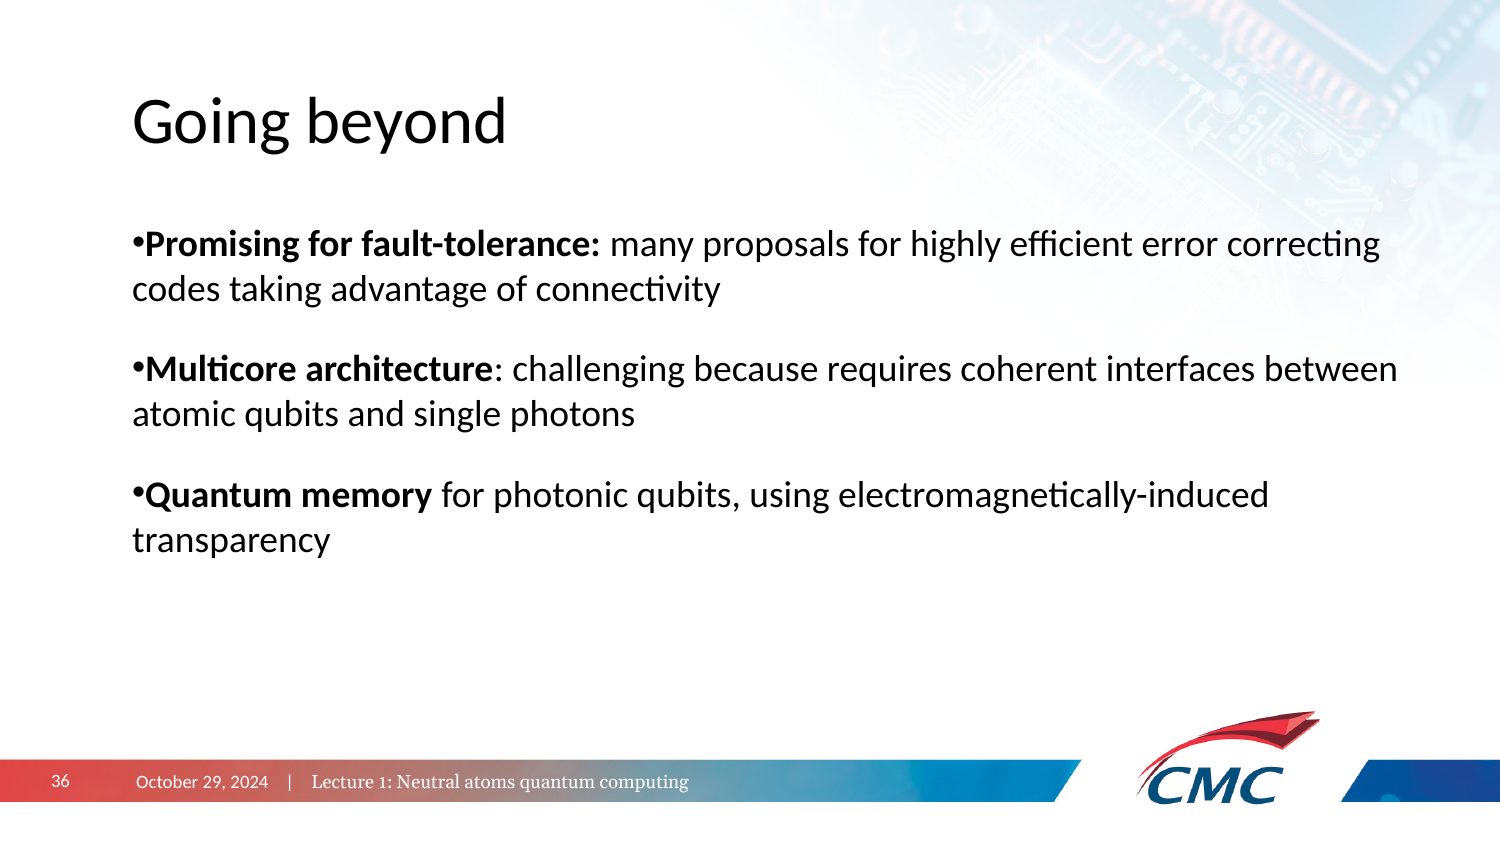

# Going beyond
Promising for fault-tolerance: many proposals for highly efficient error correcting codes taking advantage of connectivity
Multicore architecture: challenging because requires coherent interfaces between atomic qubits and single photons
Quantum memory for photonic qubits, using electromagnetically-induced transparency
October 29, 2024    |    Lecture 1: Neutral atoms quantum computing
36